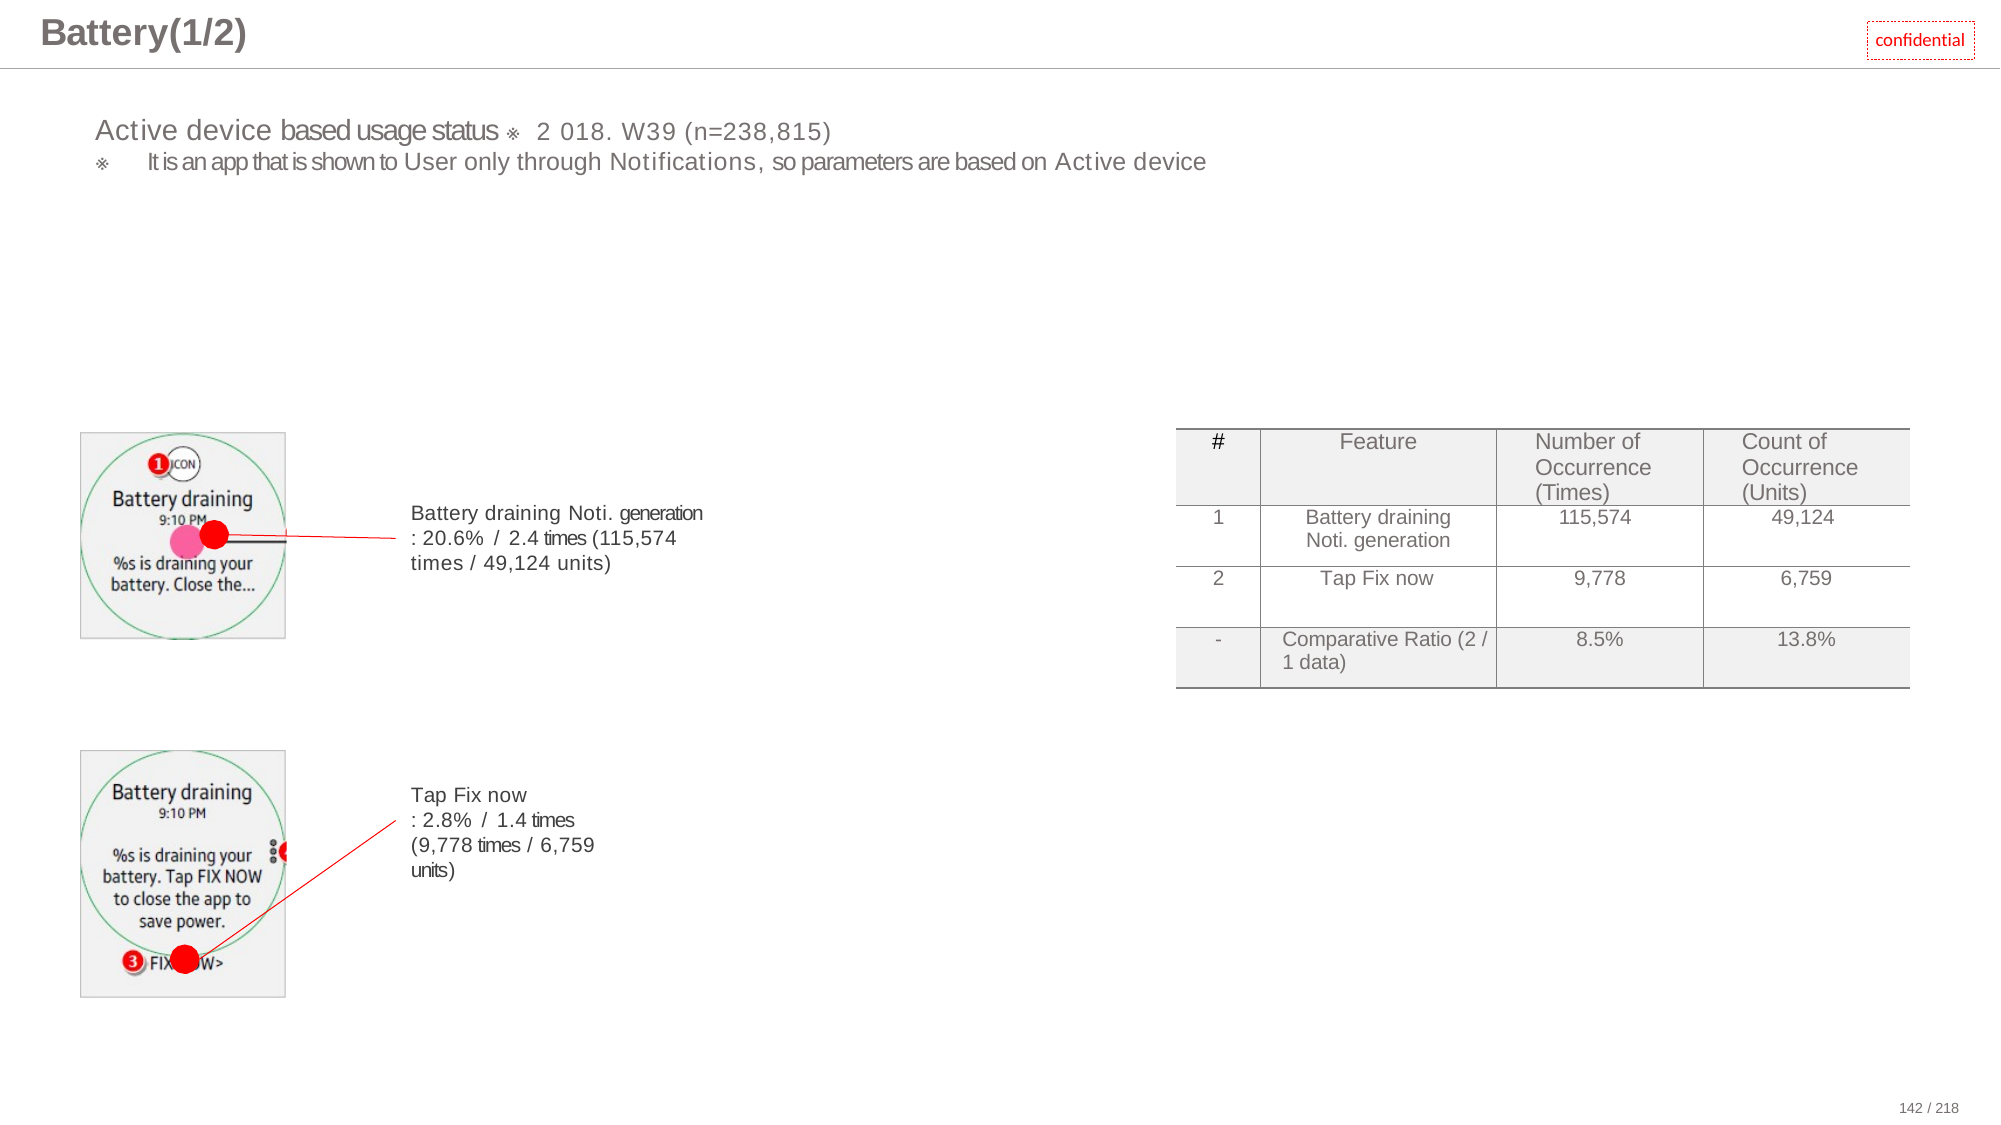

# Battery(1/2)
confidential
Active device based usage status ※2018. W39 (n=238,815)
※ It is an app that is shown to User only through Notifications, so parameters are based on Active device
| # | Feature | Number of Occurrence (Times) | Count of Occurrence (Units) |
| --- | --- | --- | --- |
| 1 | Battery draining Noti. generation | 115,574 | 49,124 |
| 2 | Tap Fix now | 9,778 | 6,759 |
| - | Comparative Ratio (2 / 1 data) | 8.5% | 13.8% |

Battery draining Noti. generation
: 20.6% / 2.4 times (115,574 times / 49,124 units)

Tap Fix now
: 2.8% / 1.4 times (9,778 times / 6,759 units)

142 / 218